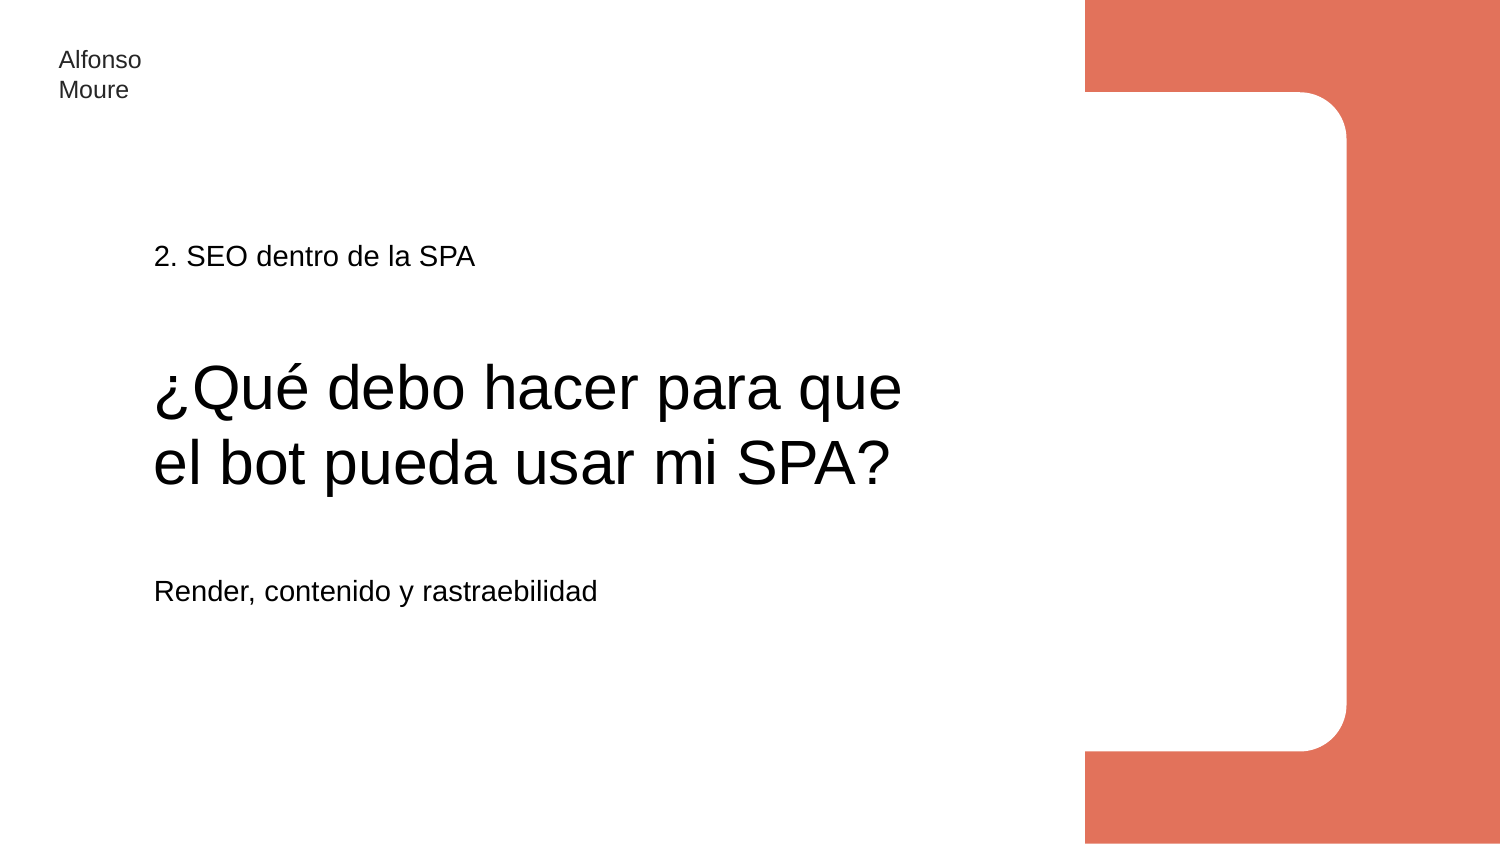

Alfonso Moure

2. SEO dentro de la SPA

¿Qué debo hacer para que el bot pueda usar mi SPA?

Render, contenido y rastraebilidad